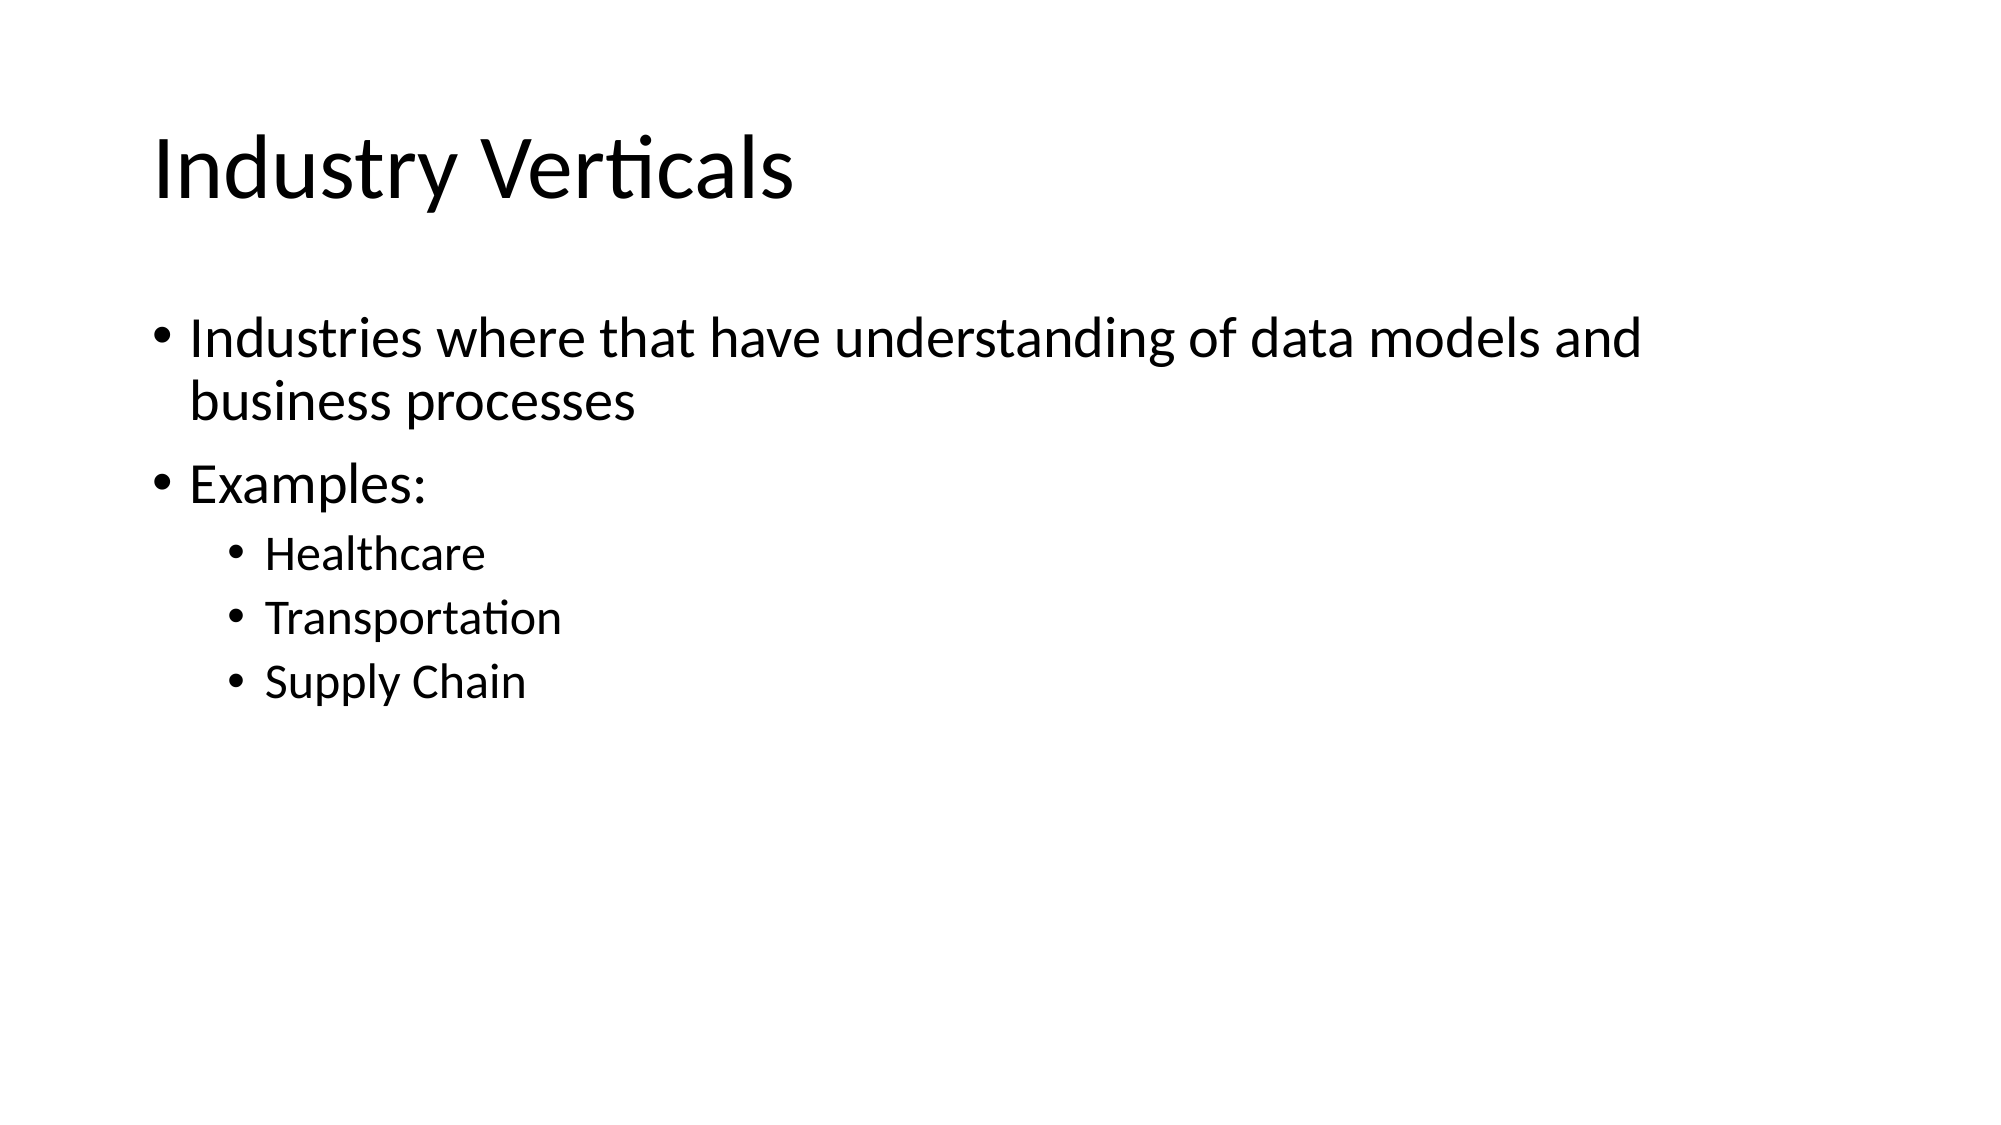

# Industry Verticals
Industries where that have understanding of data models and business processes
Examples:
Healthcare
Transportation
Supply Chain